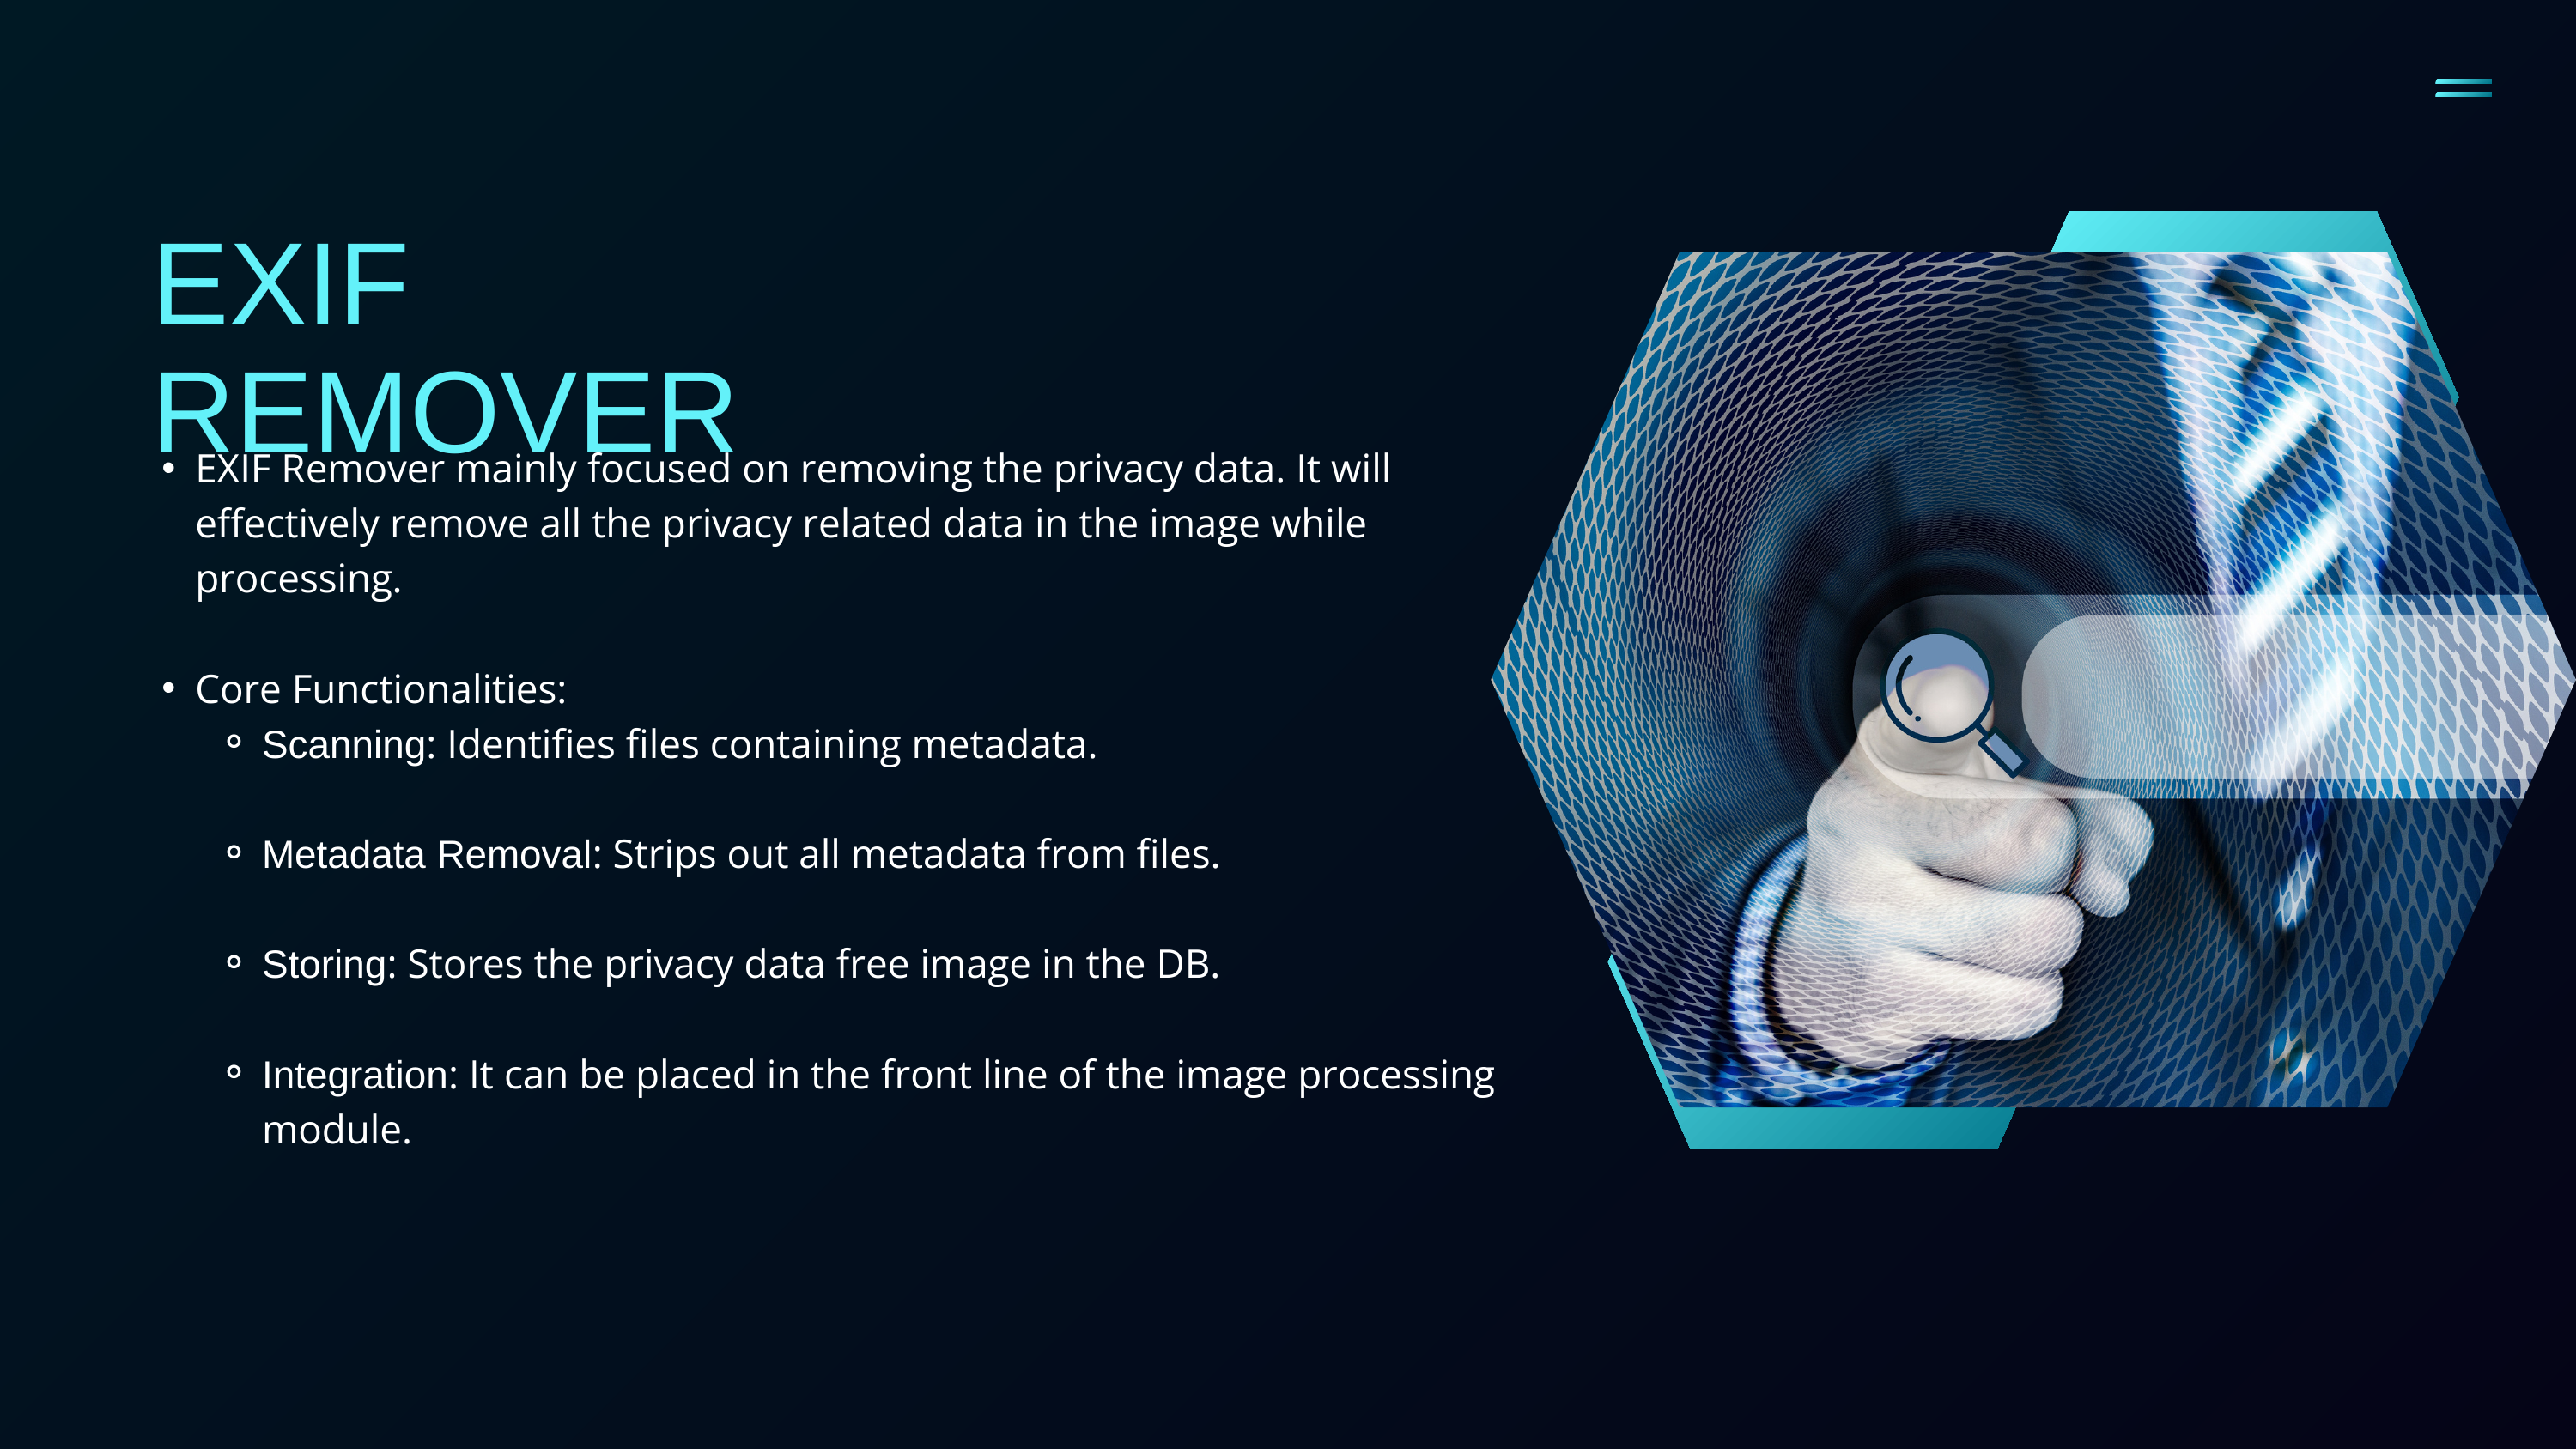

EXIF REMOVER
EXIF Remover mainly focused on removing the privacy data. It will effectively remove all the privacy related data in the image while processing.

Core Functionalities:
Scanning: Identifies files containing metadata.

Metadata Removal: Strips out all metadata from files.

Storing: Stores the privacy data free image in the DB.

Integration: It can be placed in the front line of the image processing module.